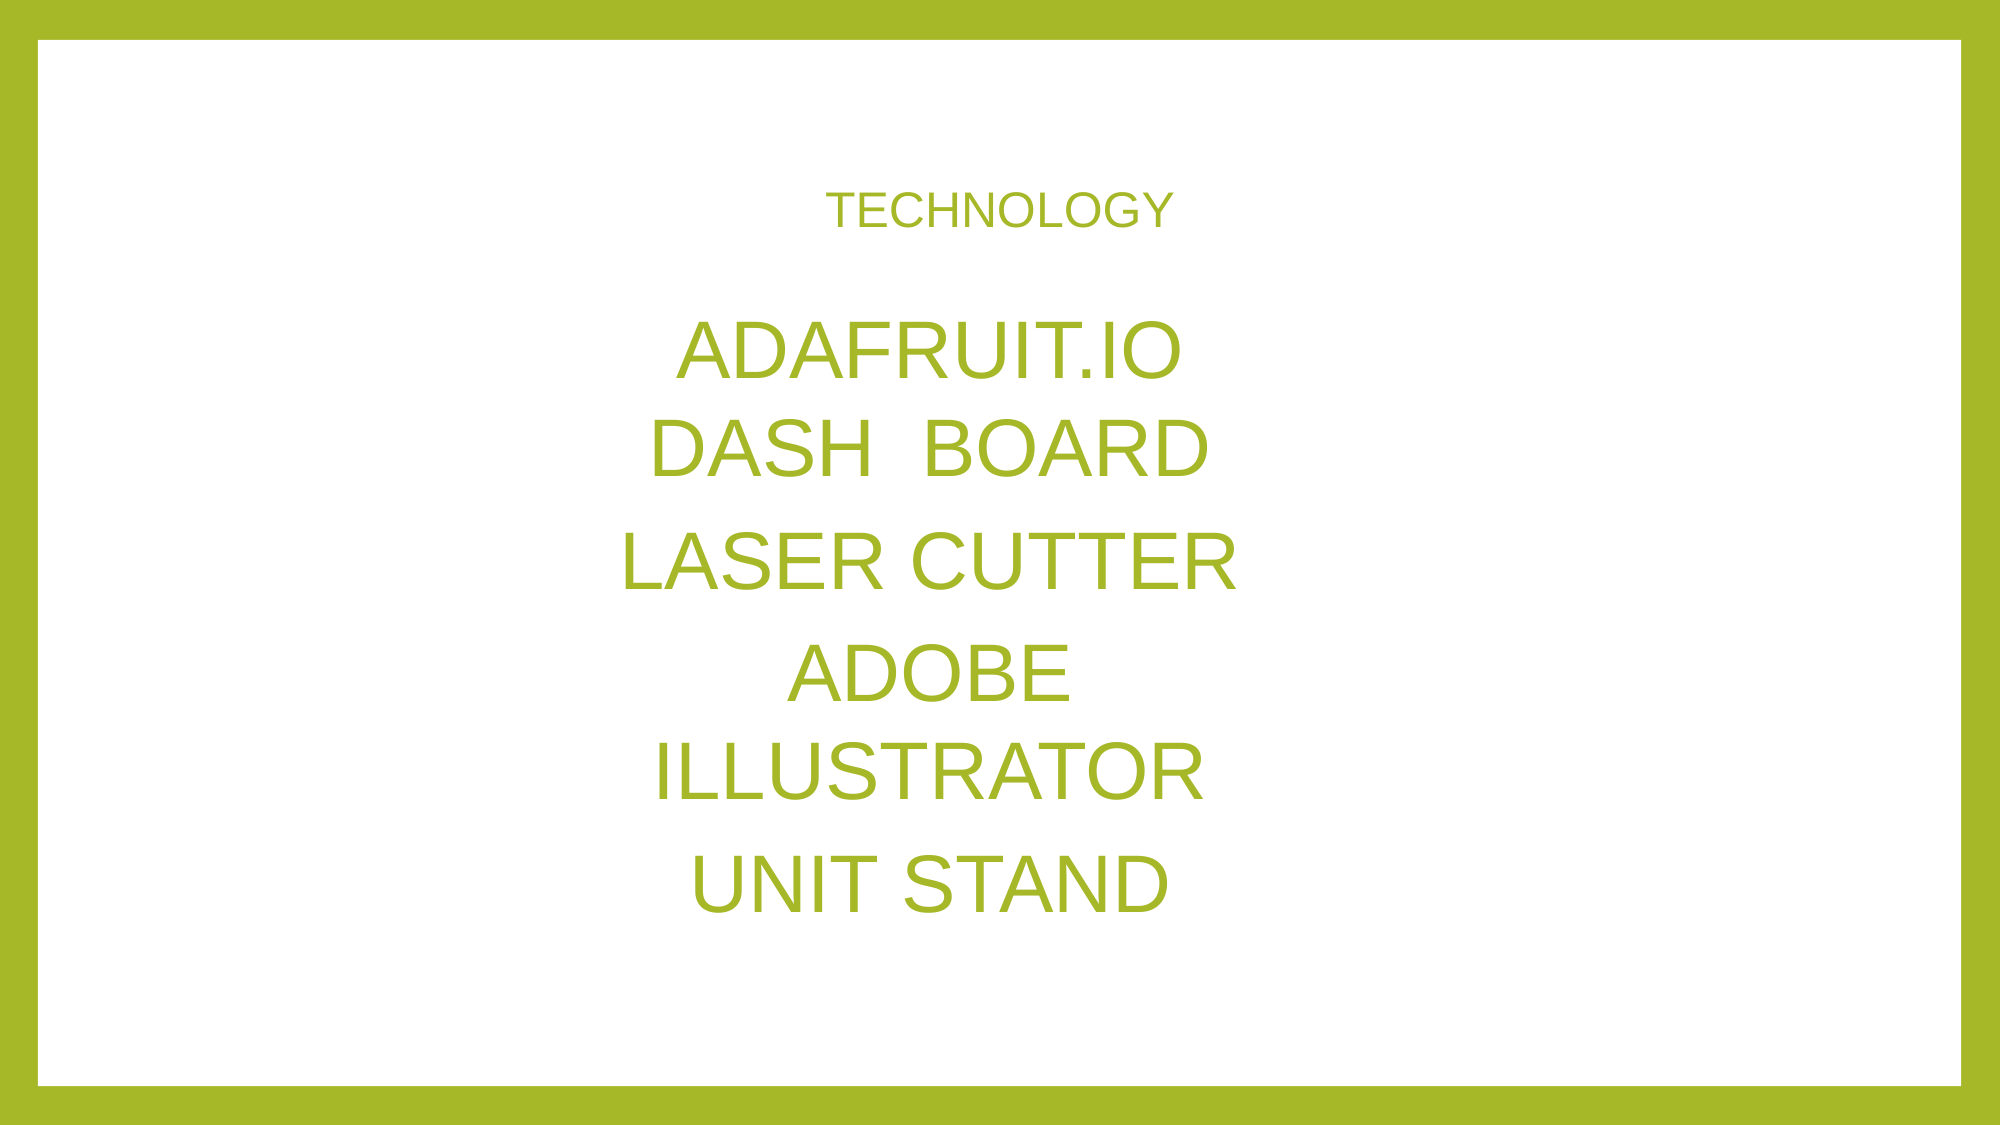

# TECHNOLOGY
ADAFRUIT.IO DASH  BOARD
LASER CUTTER
ADOBE ILLUSTRATOR
UNIT STAND